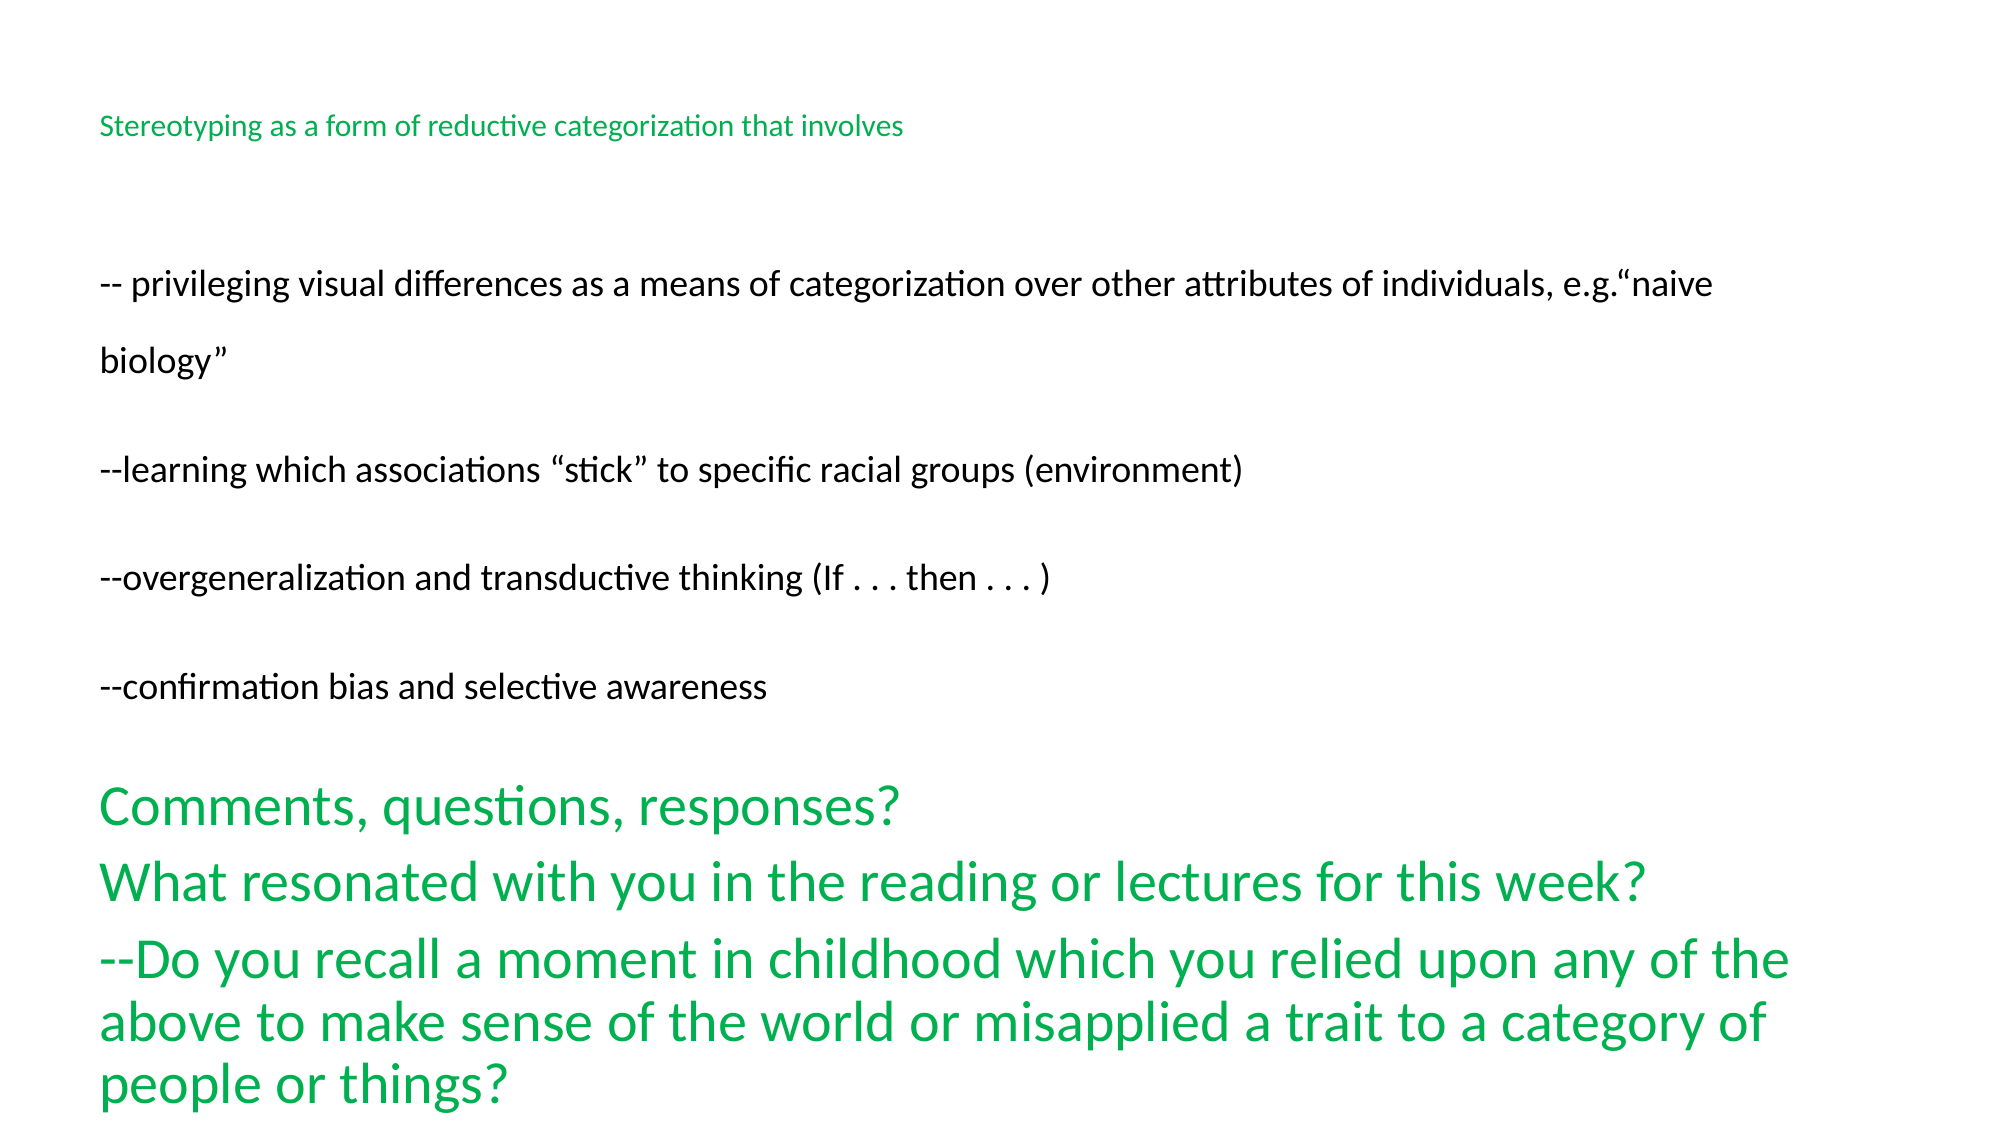

# Stereotyping as a form of reductive categorization that involves

-- privileging visual differences as a means of categorization over other attributes of individuals, e.g.“naive biology”

--learning which associations “stick” to specific racial groups (environment)

--overgeneralization and transductive thinking (If . . . then . . . )

--confirmation bias and selective awareness

Comments, questions, responses?
What resonated with you in the reading or lectures for this week?
--Do you recall a moment in childhood which you relied upon any of the above to make sense of the world or misapplied a trait to a category of people or things?